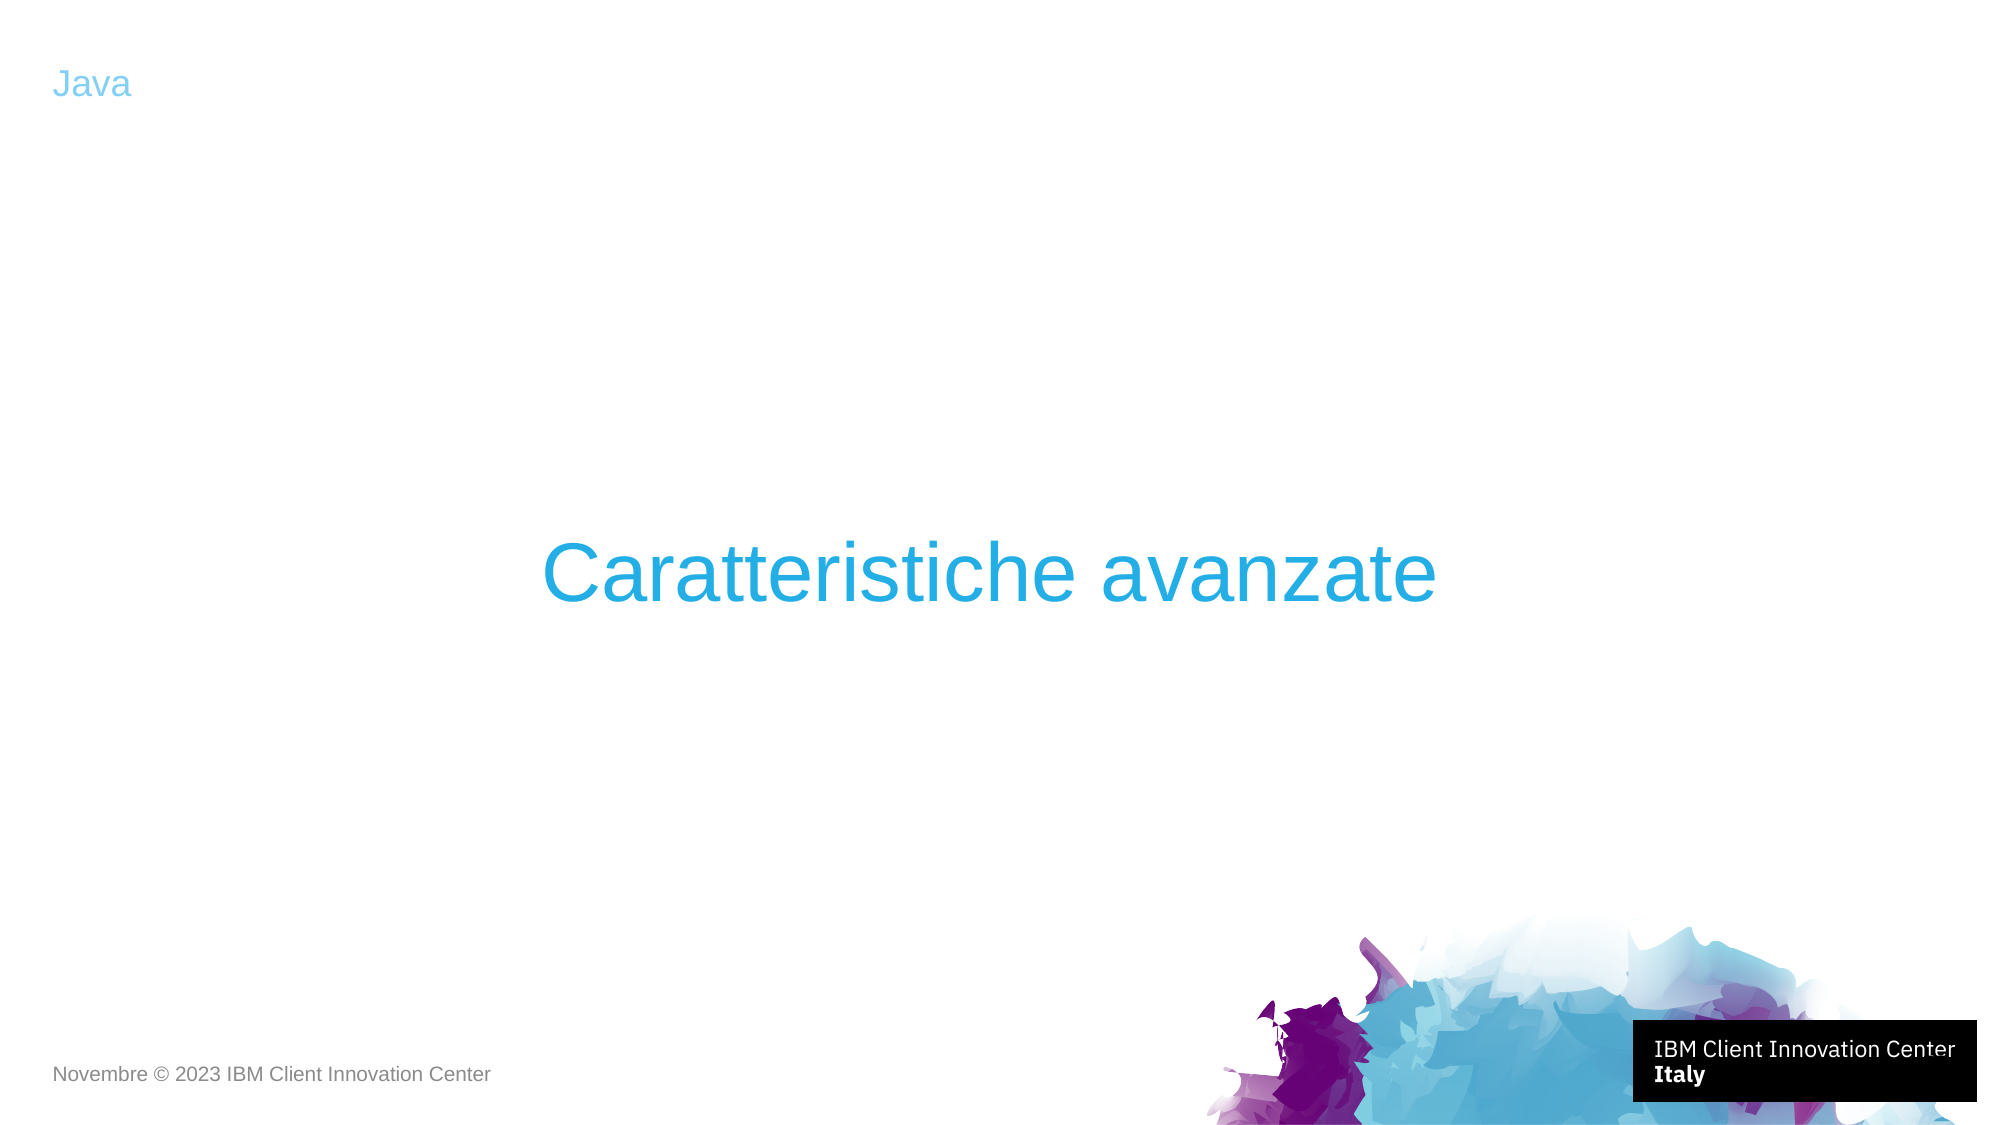

Java
# Caratteristiche avanzate
57
Novembre © 2023 IBM Client Innovation Center